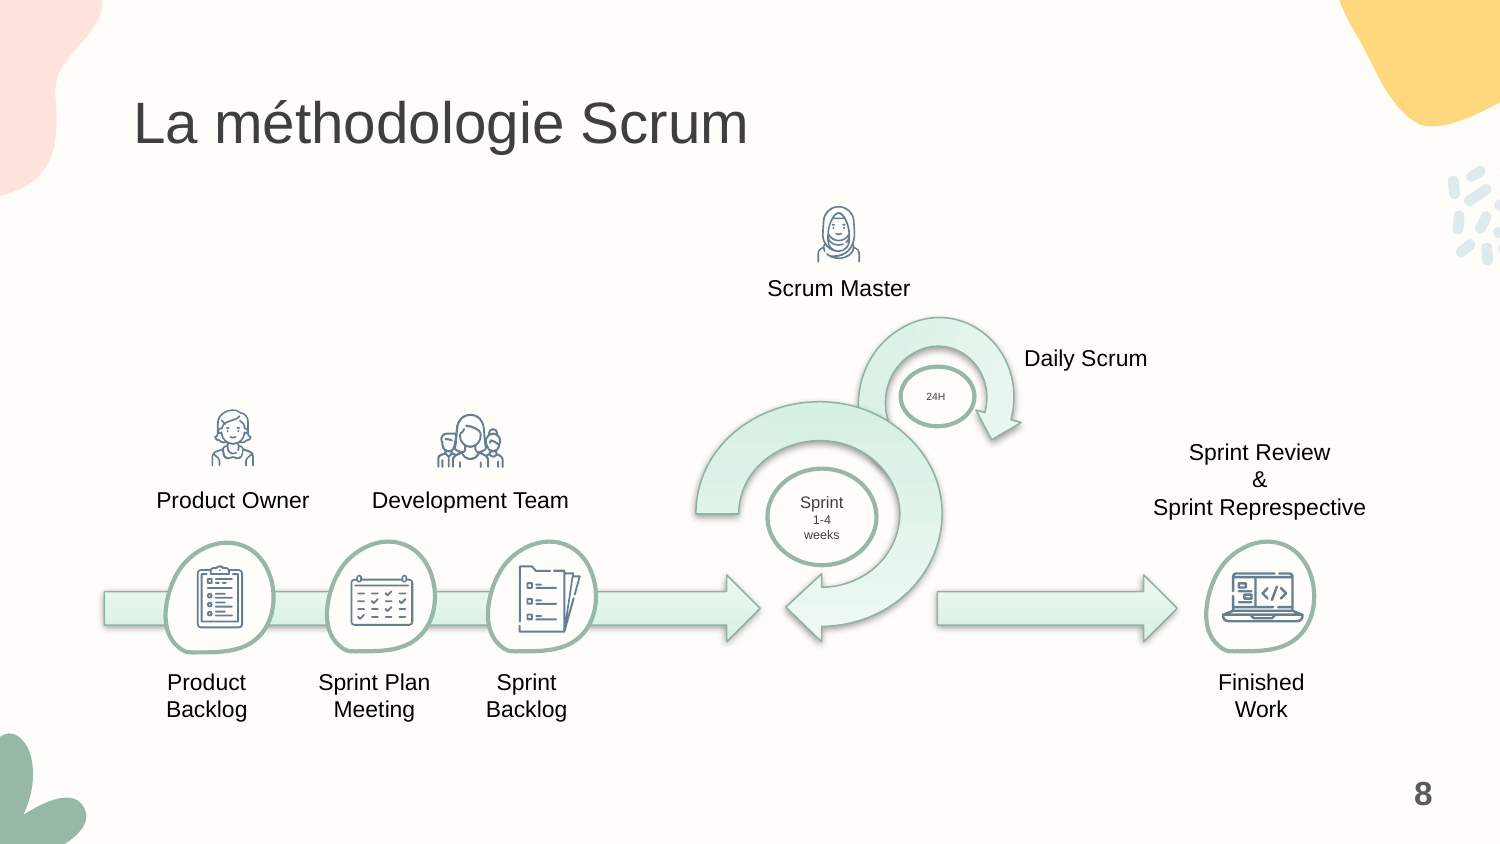

# La méthodologie Scrum

Scrum Master
Daily Scrum
24H

Sprint Review
&
Sprint Represpective
Sprint
1-4 weeks
Development Team
Product Owner

Product Backlog
Sprint Plan Meeting
Sprint Backlog
Finished Work

    8